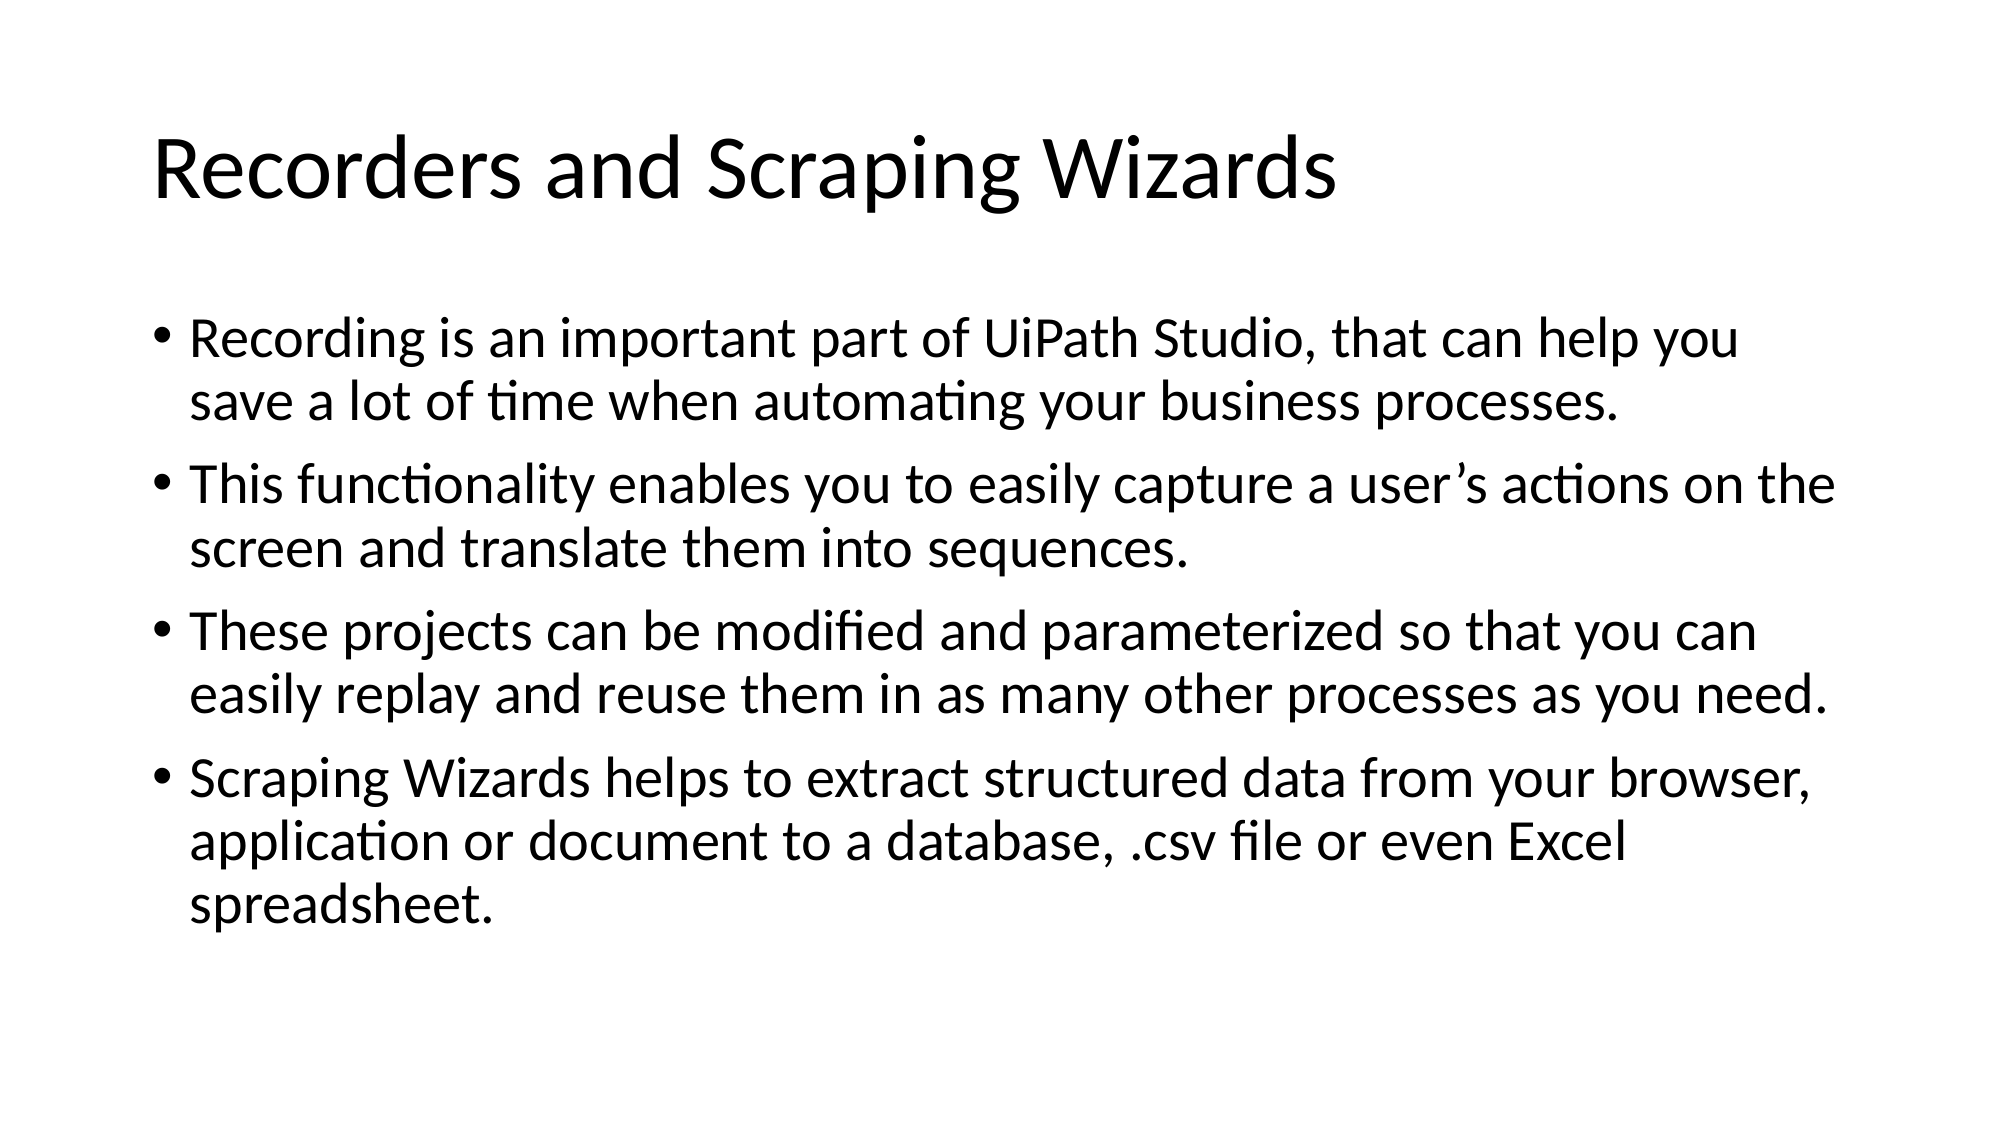

# Recorders and Scraping Wizards
Recording is an important part of UiPath Studio, that can help you save a lot of time when automating your business processes.
This functionality enables you to easily capture a user’s actions on the screen and translate them into sequences.
These projects can be modified and parameterized so that you can easily replay and reuse them in as many other processes as you need.
Scraping Wizards helps to extract structured data from your browser, application or document to a database, .csv file or even Excel spreadsheet.